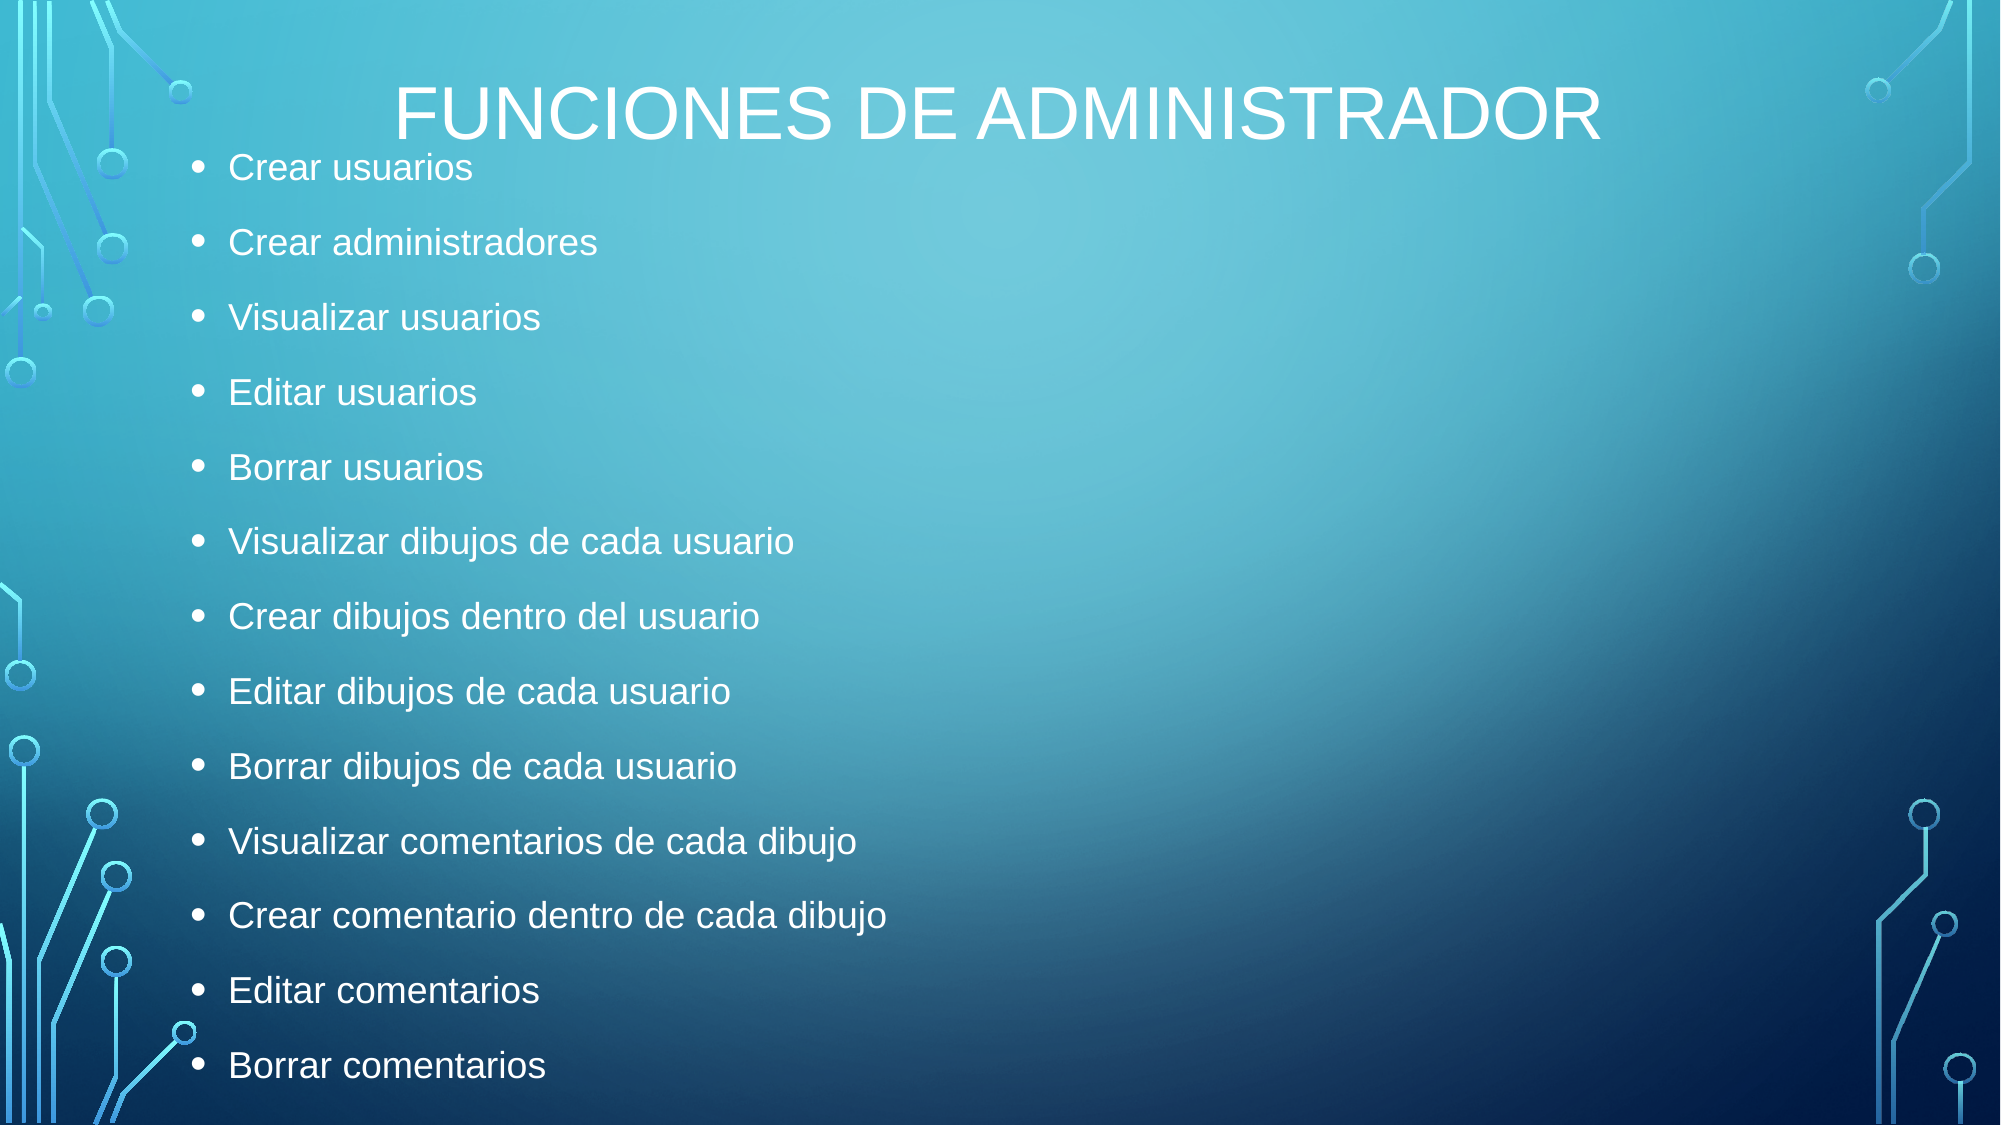

# Funciones de administrador
Crear usuarios
Crear administradores
Visualizar usuarios
Editar usuarios
Borrar usuarios
Visualizar dibujos de cada usuario
Crear dibujos dentro del usuario
Editar dibujos de cada usuario
Borrar dibujos de cada usuario
Visualizar comentarios de cada dibujo
Crear comentario dentro de cada dibujo
Editar comentarios
Borrar comentarios